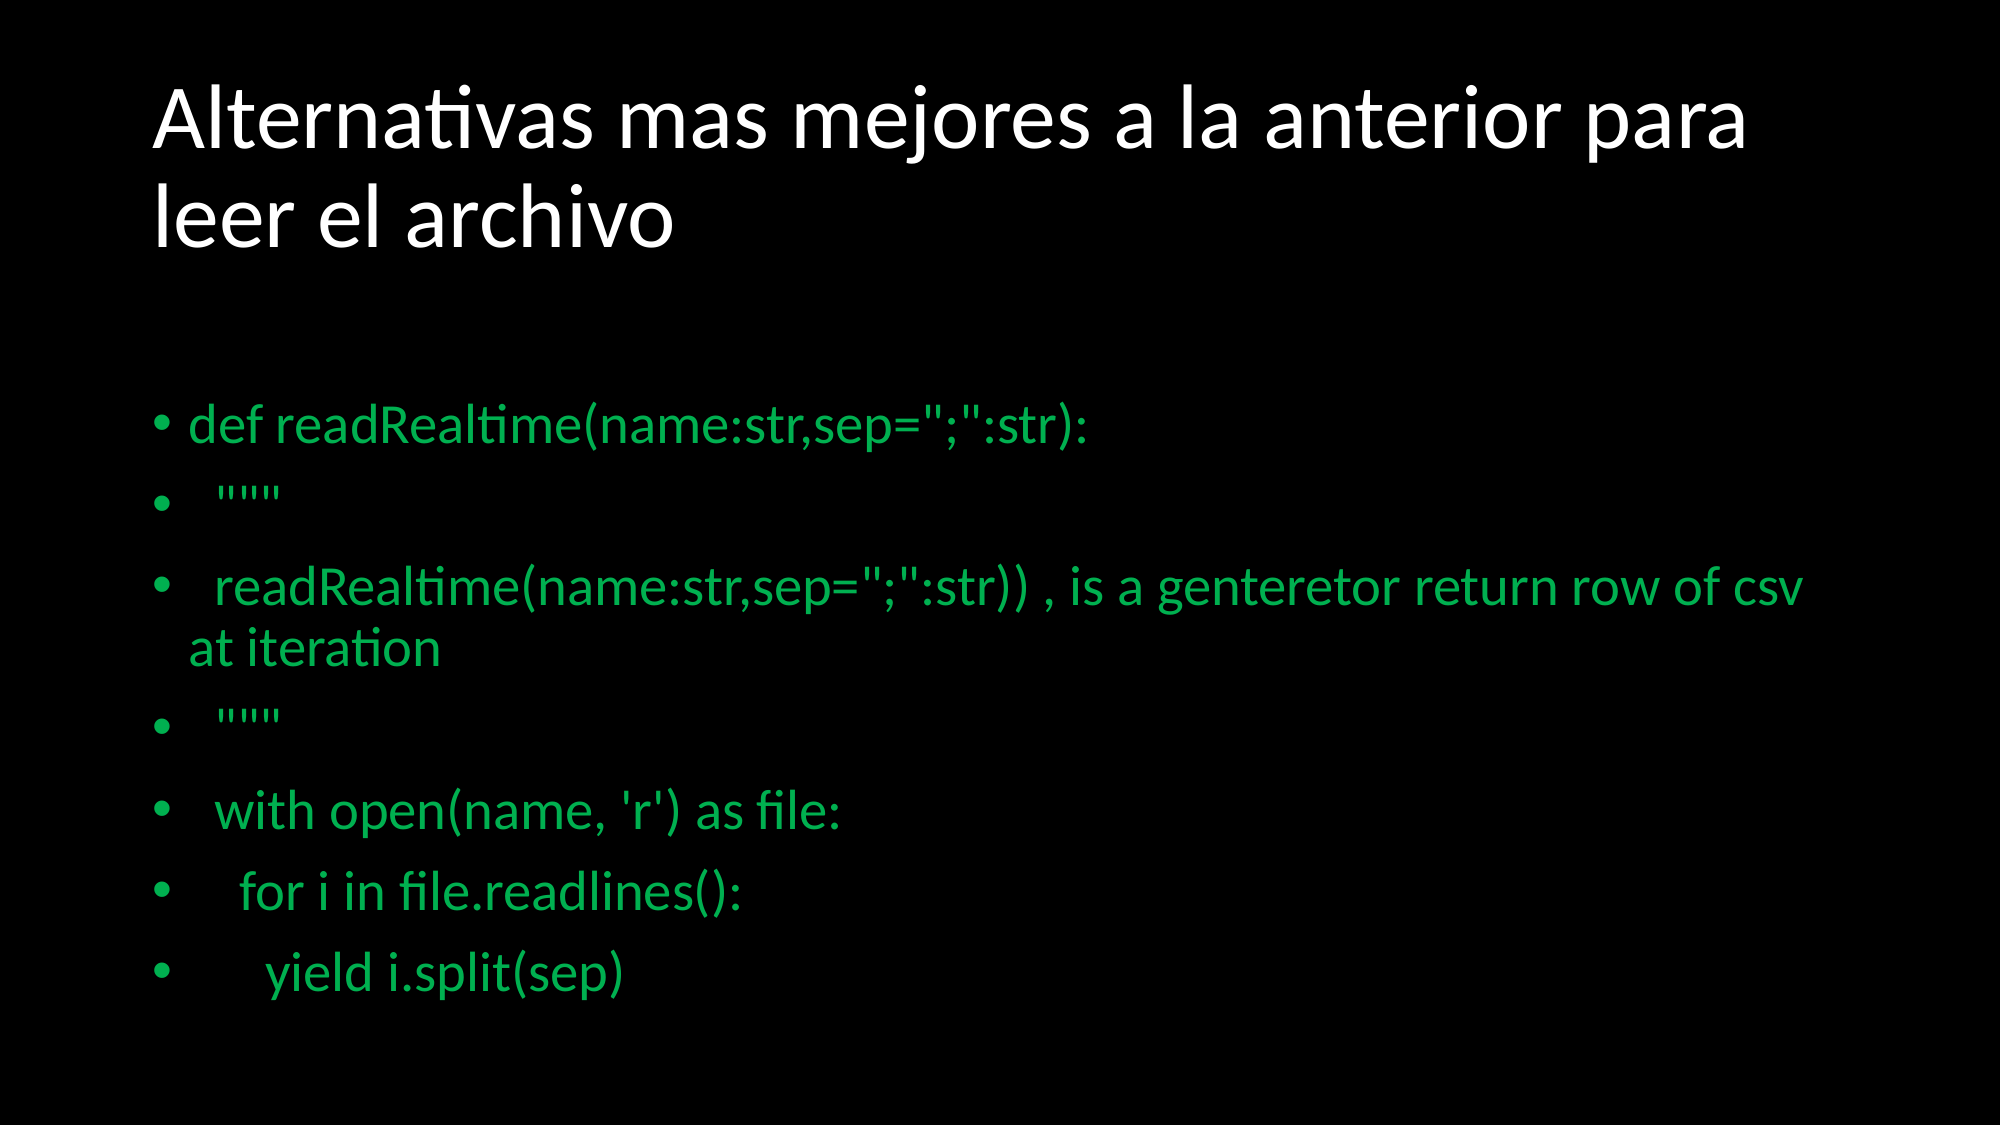

# Alternativas mas mejores a la anterior para leer el archivo

def readRealtime(name:str,sep=";":str):
  """
  readRealtime(name:str,sep=";":str)) , is a genteretor return row of csv at iteration
  """
  with open(name, 'r') as file:
    for i in file.readlines():
      yield i.split(sep)